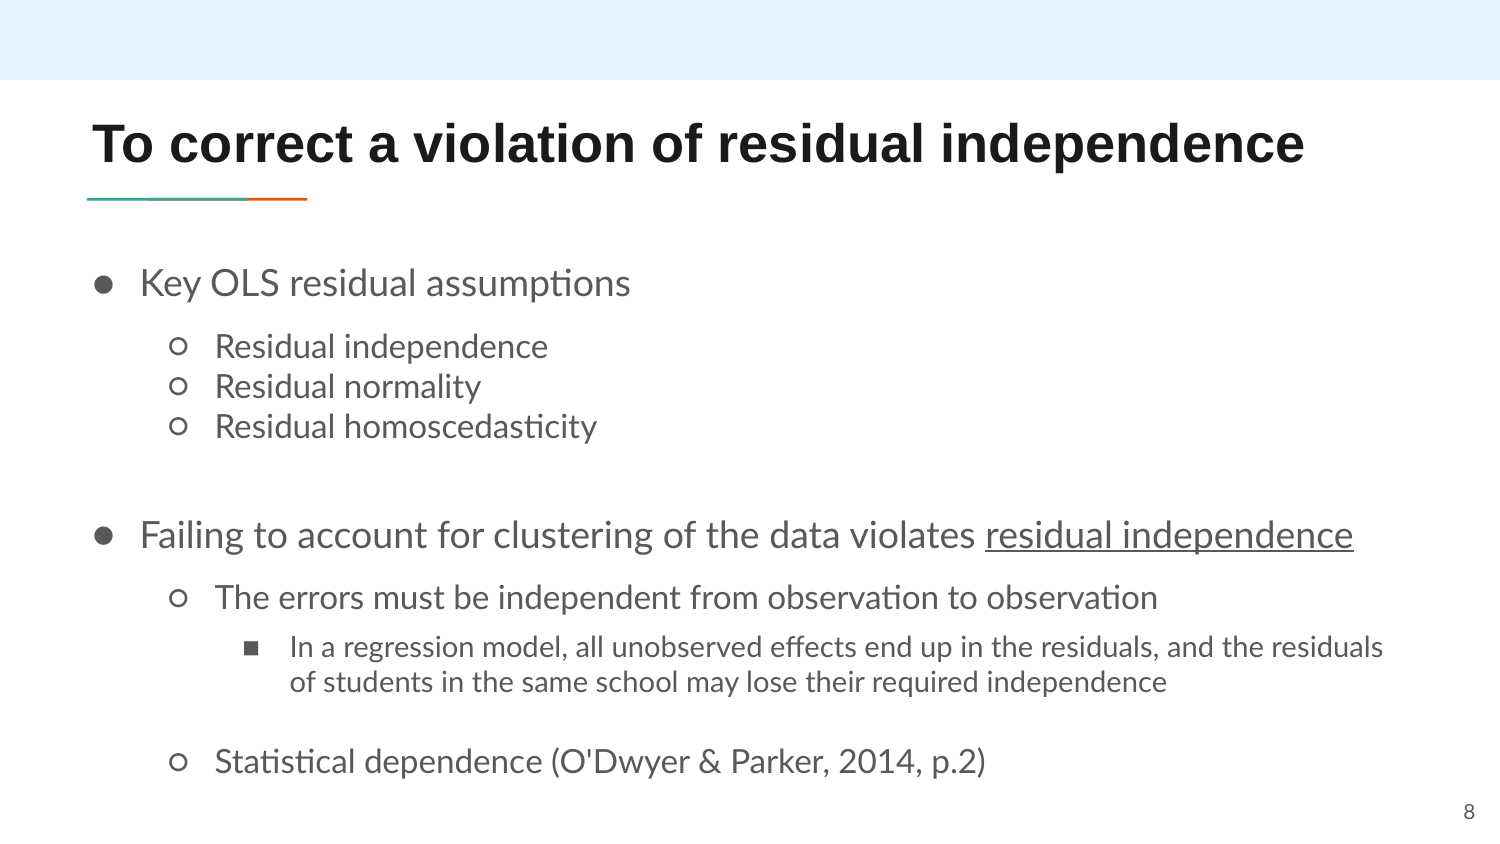

# To correct a violation of residual independence
Key OLS residual assumptions
Residual independence
Residual normality
Residual homoscedasticity

Failing to account for clustering of the data violates residual independence
The errors must be independent from observation to observation

In a regression model, all unobserved effects end up in the residuals, and the residuals of students in the same school may lose their required independence

Statistical dependence (O'Dwyer & Parker, 2014, p.2)
8